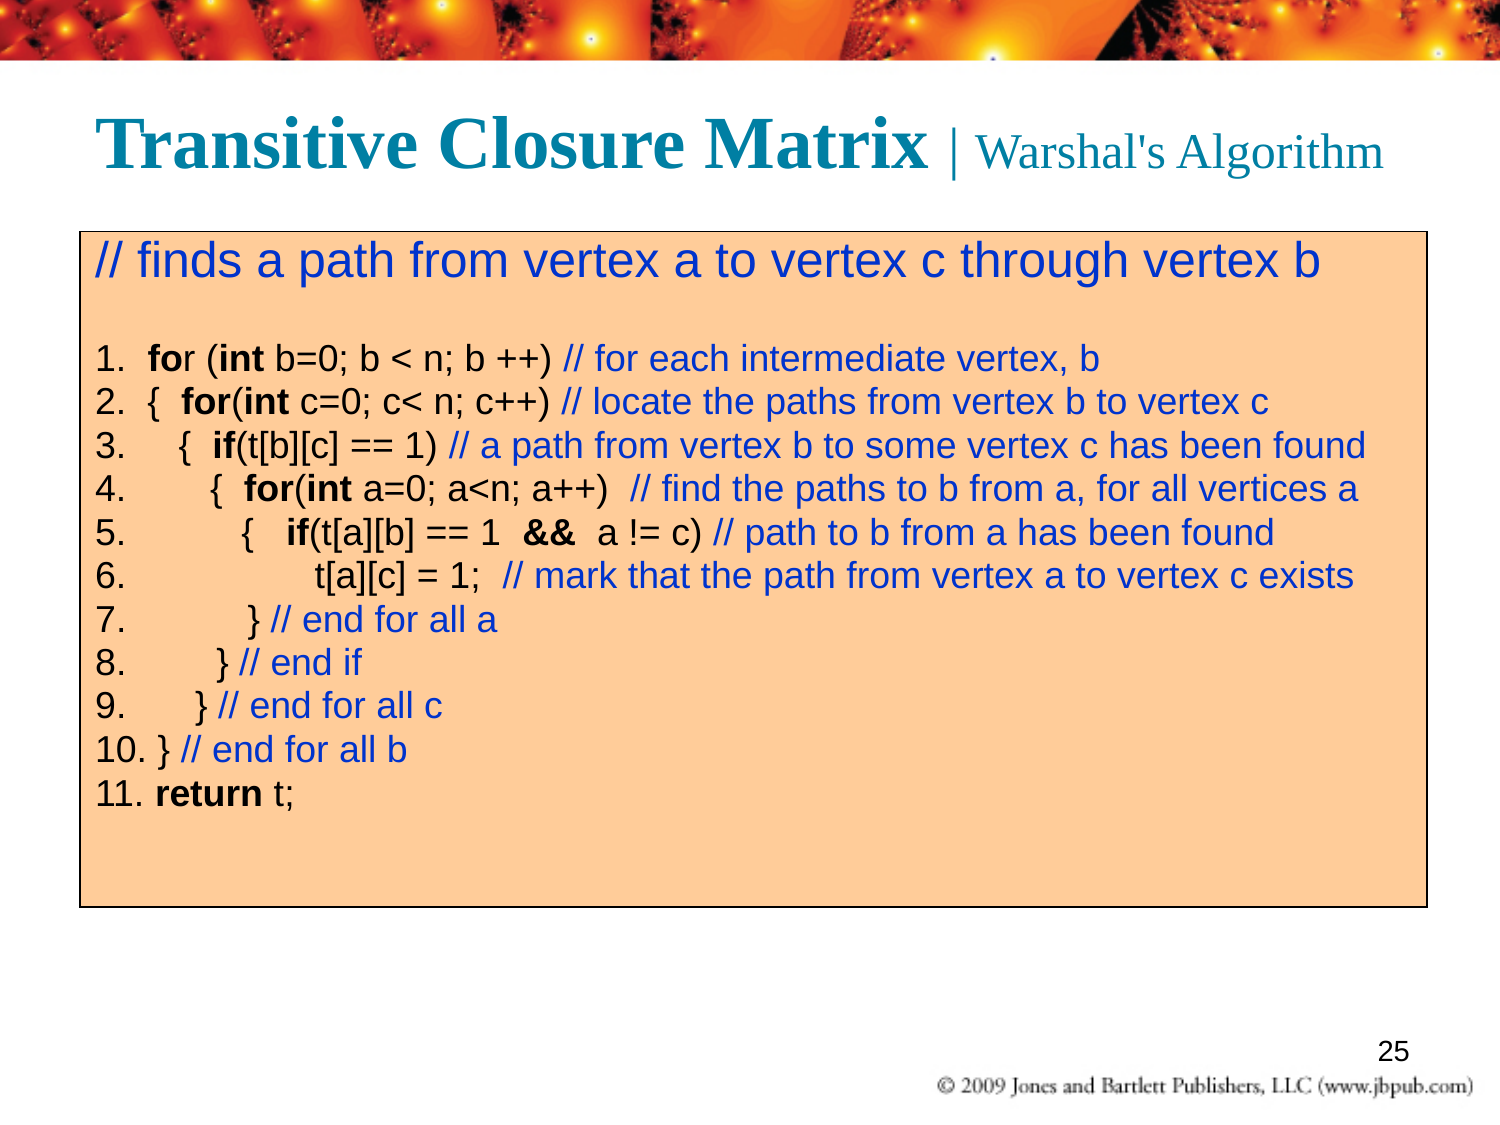

# Transitive Closure Matrix | Warshal's Algorithm
// finds a path from vertex a to vertex c through vertex b

1.  for (int b=0; b < n; b ++) // for each intermediate vertex, b
2.  {  for(int c=0; c< n; c++) // locate the paths from vertex b to vertex c
3.     {  if(t[b][c] == 1) // a path from vertex b to some vertex c has been found
4.        {  for(int a=0; a<n; a++)  // find the paths to b from a, for all vertices a
5.           {   if(t[a][b] == 1  &&  a != c) // path to b from a has been found
6.                  t[a][c] = 1;  // mark that the path from vertex a to vertex c exists
     } // end for all a
  } // end if
} // end for all c
10. } // end for all b
11. return t;
25